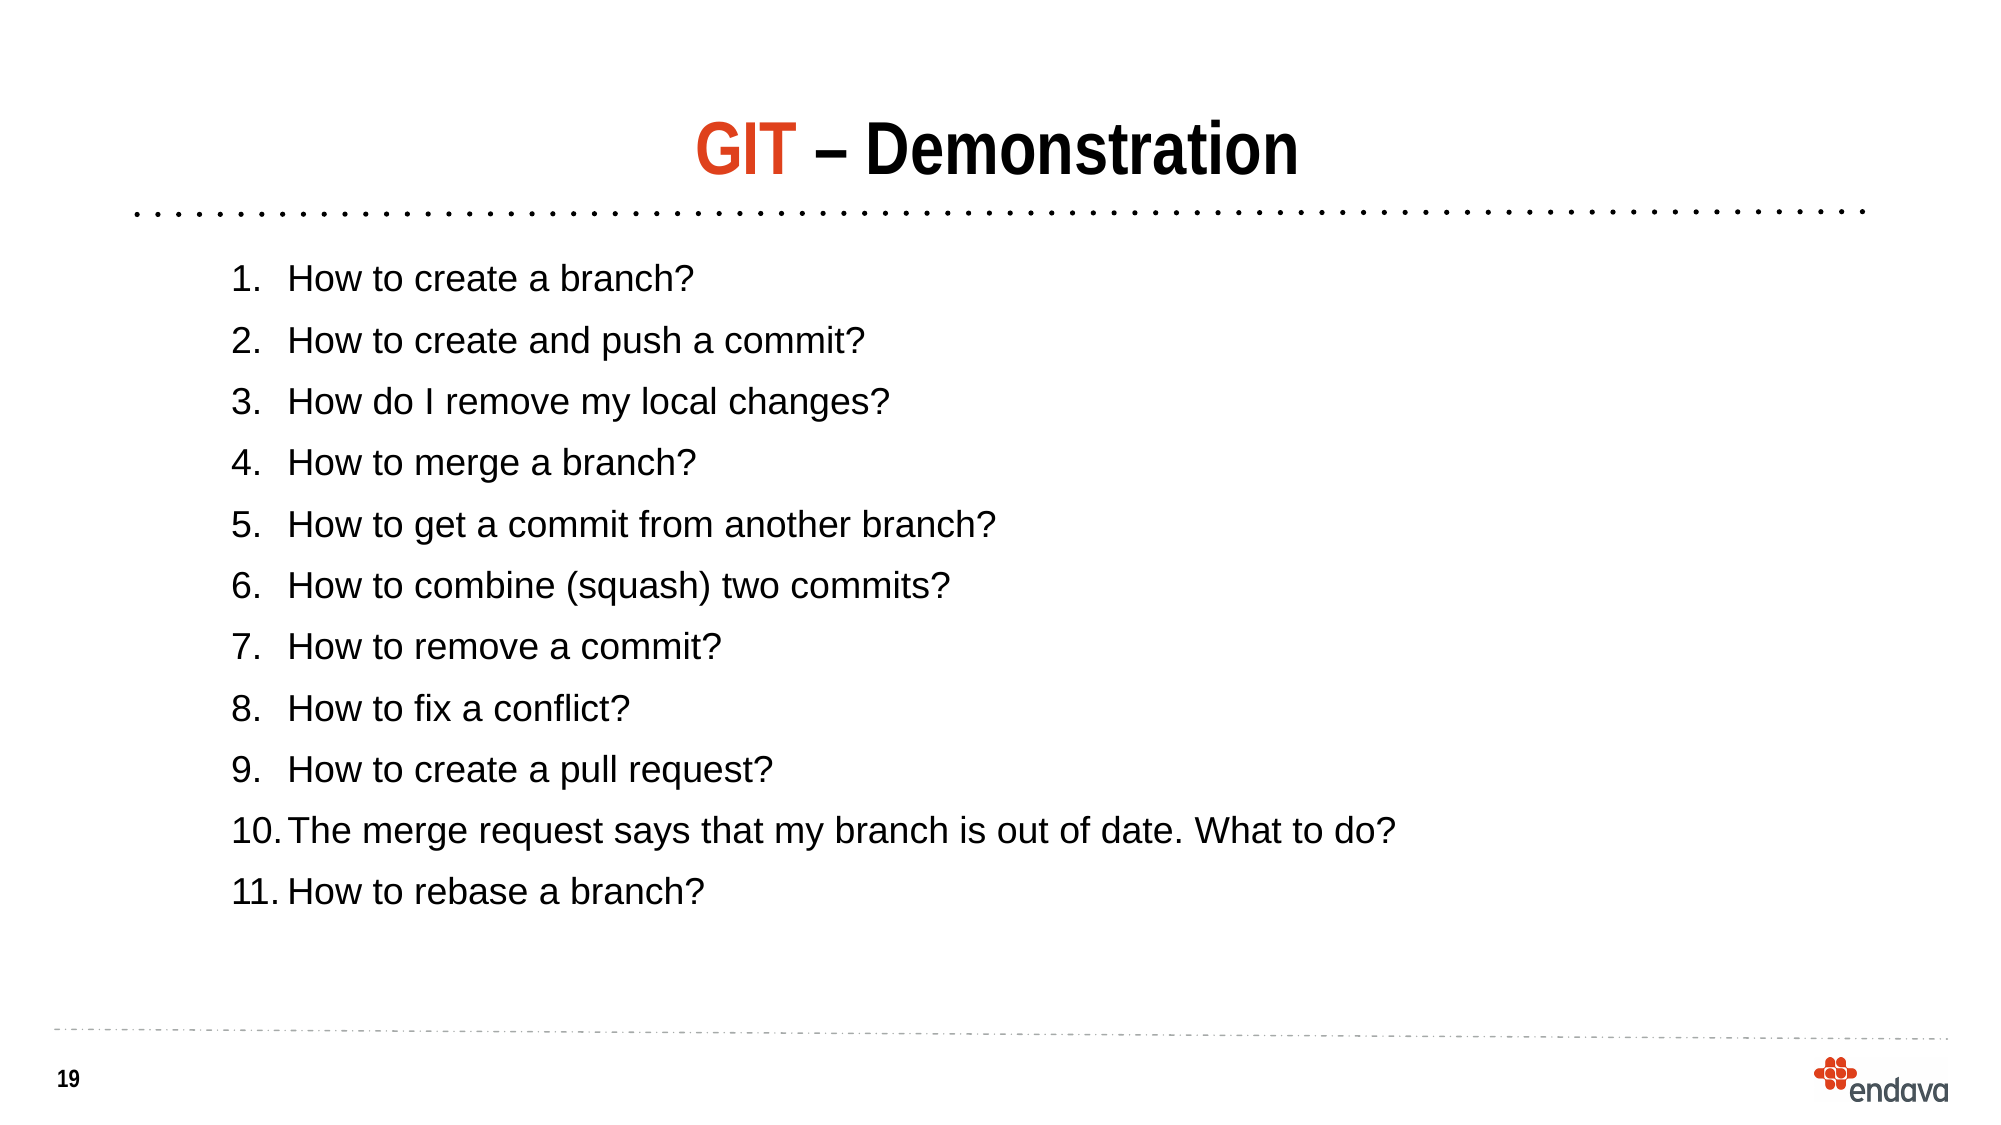

# GIT – Demonstration
How to create a branch?
How to create and push a commit?
How do I remove my local changes?
How to merge a branch?
How to get a commit from another branch?
How to combine (squash) two commits?
How to remove a commit?
How to fix a conflict?
How to create a pull request?
The merge request says that my branch is out of date. What to do?
How to rebase a branch?